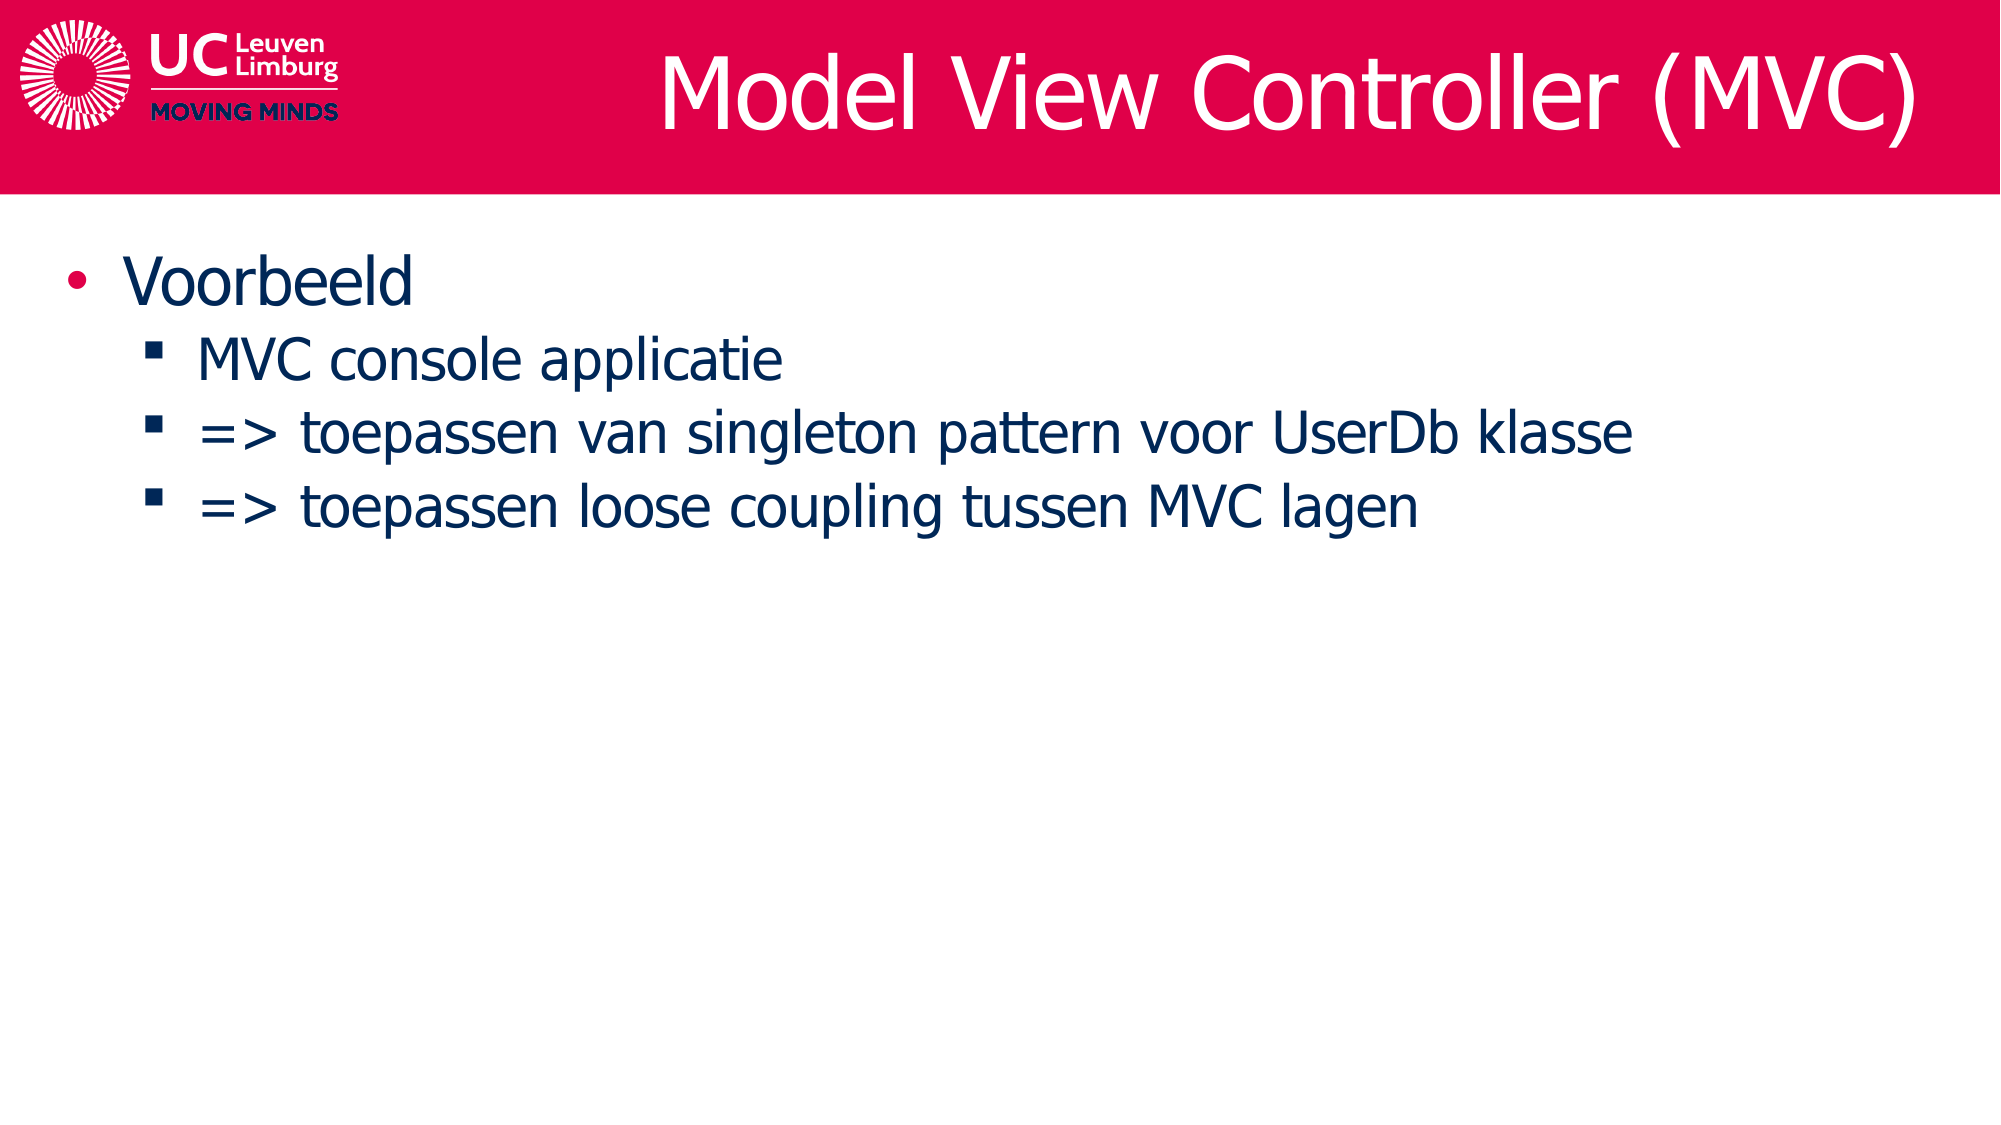

# Model View Controller (MVC)
Voorbeeld
MVC console applicatie
=> toepassen van singleton pattern voor UserDb klasse
=> toepassen loose coupling tussen MVC lagen